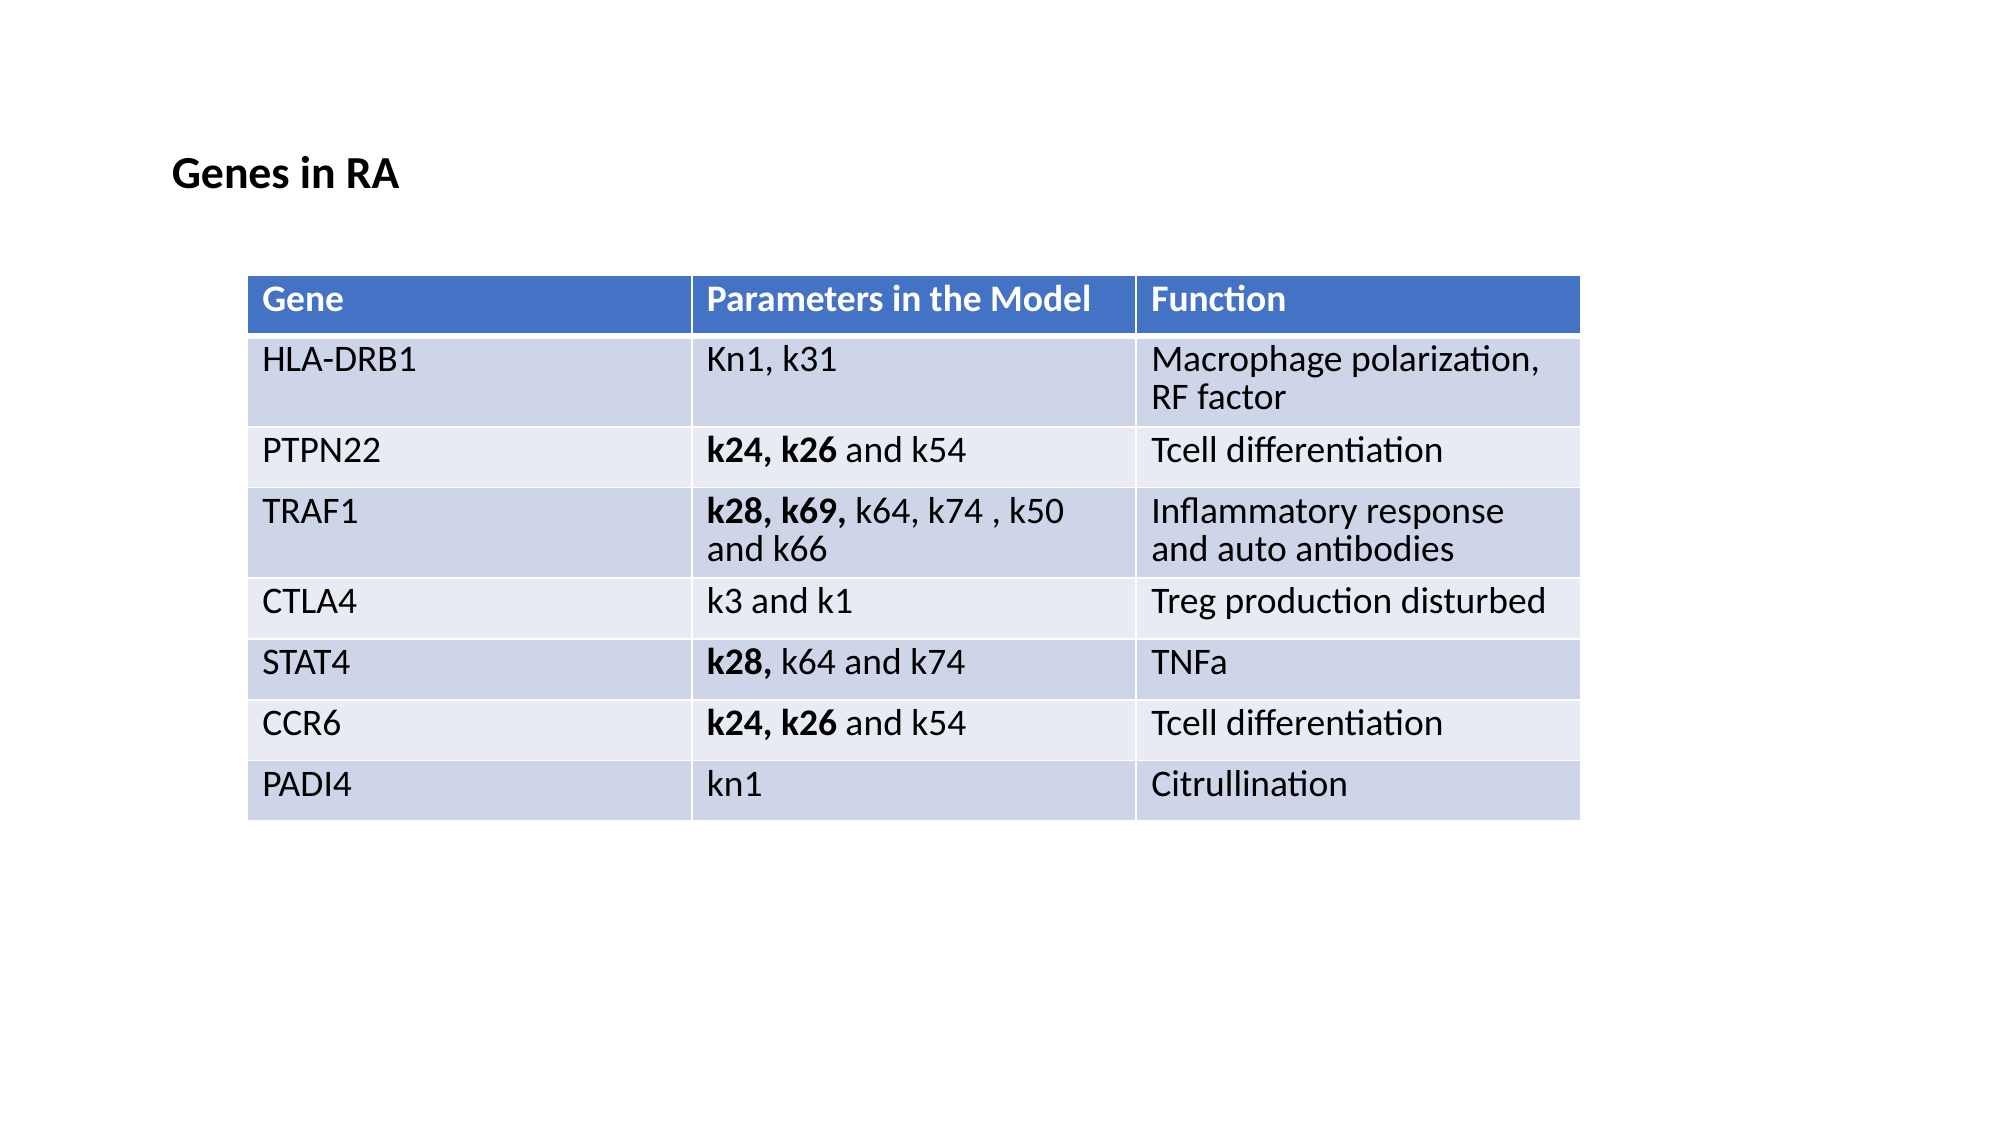

Genes in RA
| Gene | Parameters in the Model | Function |
| --- | --- | --- |
| HLA-DRB1 | Kn1, k31 | Macrophage polarization, RF factor |
| PTPN22 | k24, k26 and k54 | Tcell differentiation |
| TRAF1 | k28, k69, k64, k74 , k50 and k66 | Inflammatory response and auto antibodies |
| CTLA4 | k3 and k1 | Treg production disturbed |
| STAT4 | k28, k64 and k74 | TNFa |
| CCR6 | k24, k26 and k54 | Tcell differentiation |
| PADI4 | kn1 | Citrullination |